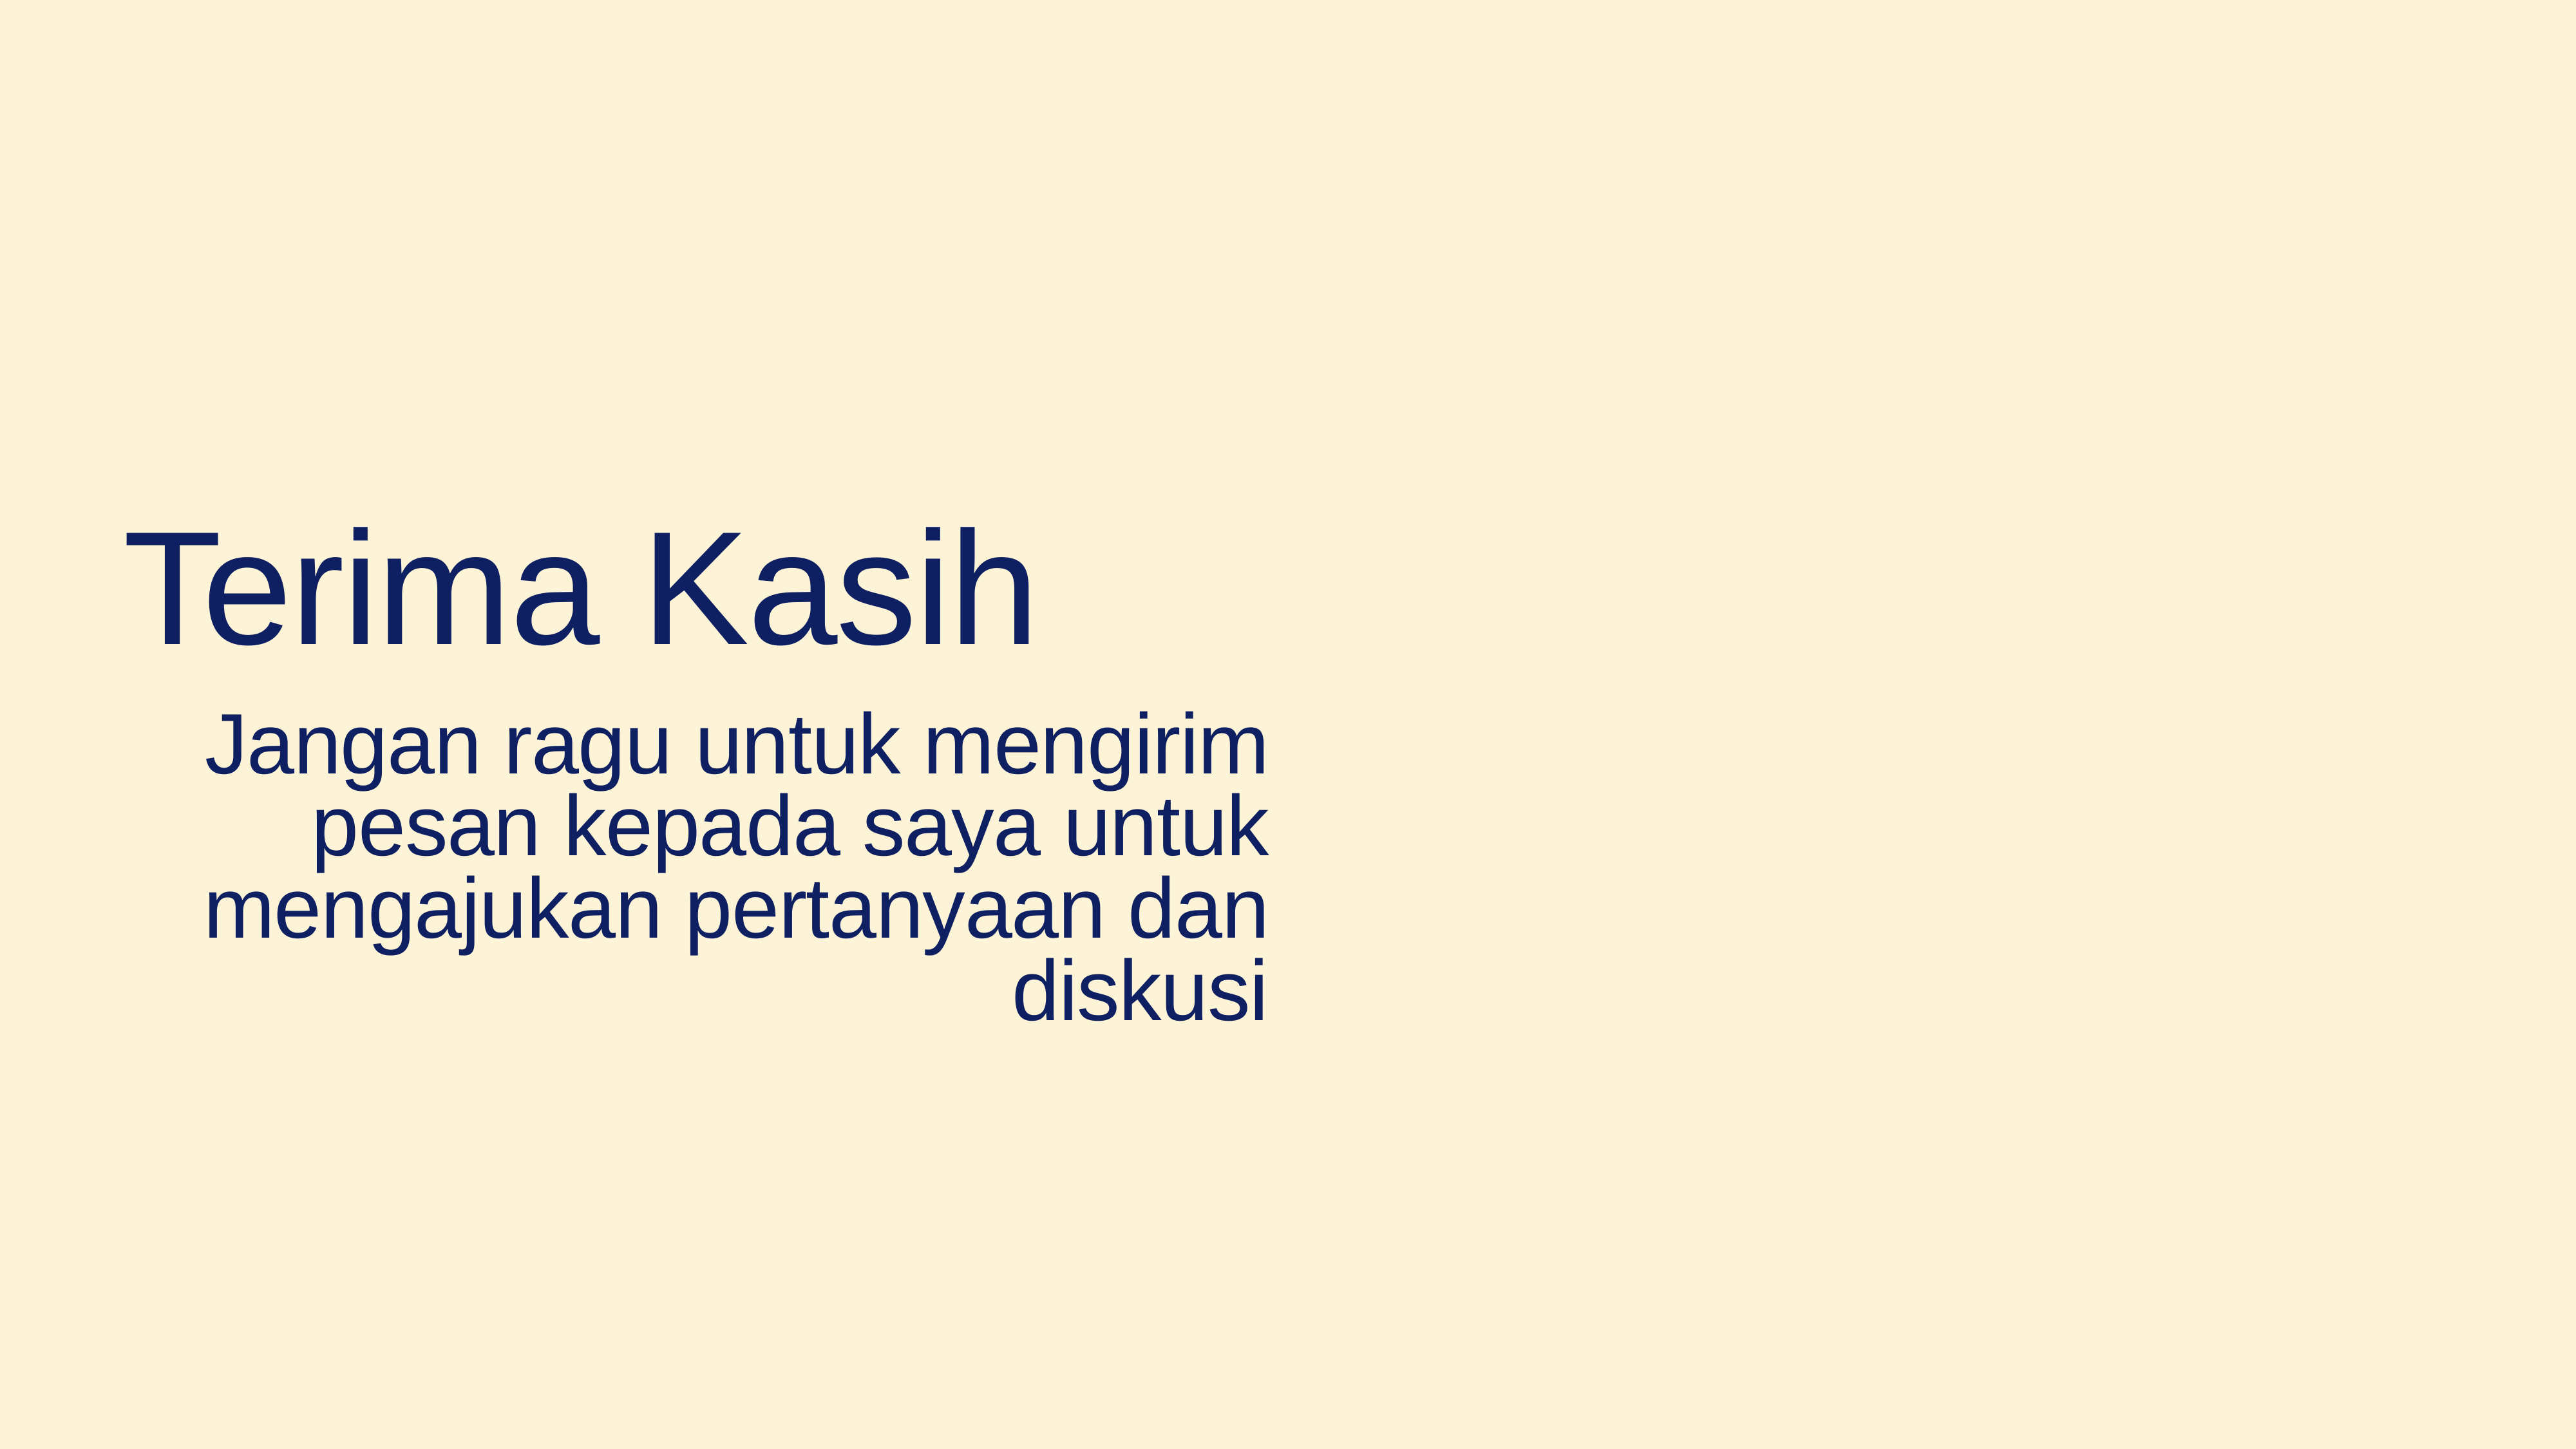

# Terima Kasih
Jangan ragu untuk mengirim pesan kepada saya untuk mengajukan pertanyaan dan diskusi